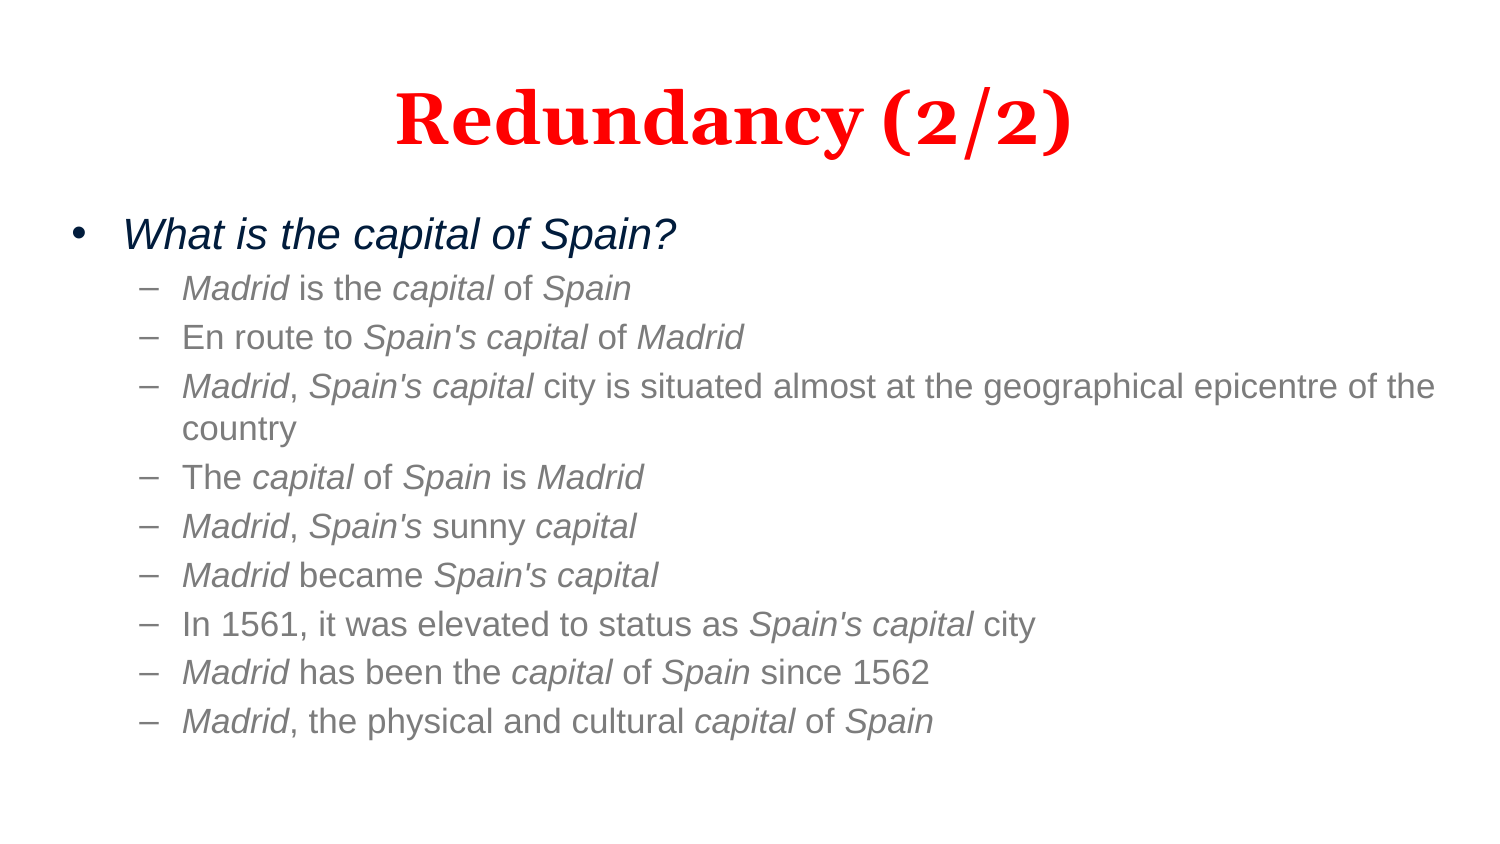

# Redundancy (2/2)
What is the capital of Spain?
Madrid is the capital of Spain
En route to Spain's capital of Madrid
Madrid, Spain's capital city is situated almost at the geographical epicentre of the country
The capital of Spain is Madrid
Madrid, Spain's sunny capital
Madrid became Spain's capital
In 1561, it was elevated to status as Spain's capital city
Madrid has been the capital of Spain since 1562
Madrid, the physical and cultural capital of Spain